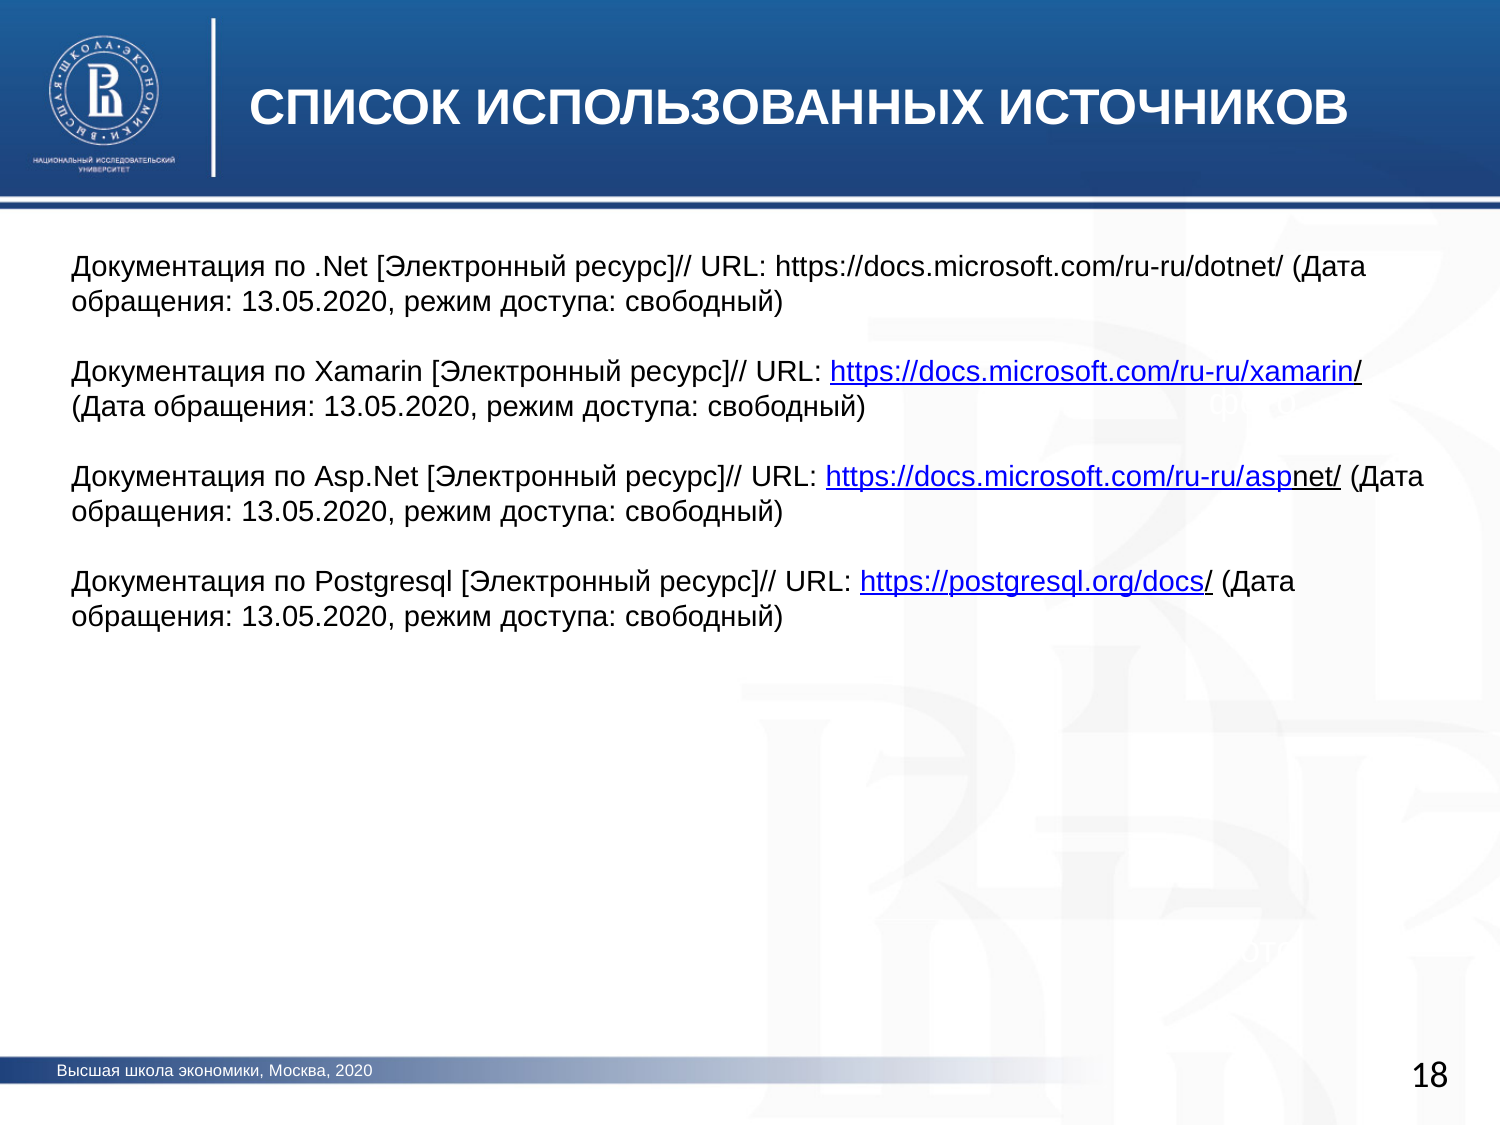

СПИСОК ИСПОЛЬЗОВАННЫХ ИСТОЧНИКОВ
Документация по .Net [Электронный ресурс]// URL: https://docs.microsoft.com/ru-ru/dotnet/ (Дата обращения: 13.05.2020, режим доступа: свободный)

Документация по Xamarin [Электронный ресурс]// URL: https://docs.microsoft.com/ru-ru/xamarin/ (Дата обращения: 13.05.2020, режим доступа: свободный)

Документация по Asp.Net [Электронный ресурс]// URL: https://docs.microsoft.com/ru-ru/aspnet/ (Дата обращения: 13.05.2020, режим доступа: свободный)

Документация по Postgresql [Электронный ресурс]// URL: https://postgresql.org/docs/ (Дата обращения: 13.05.2020, режим доступа: свободный)

фото
фото
18
Высшая школа экономики, Москва, 2020